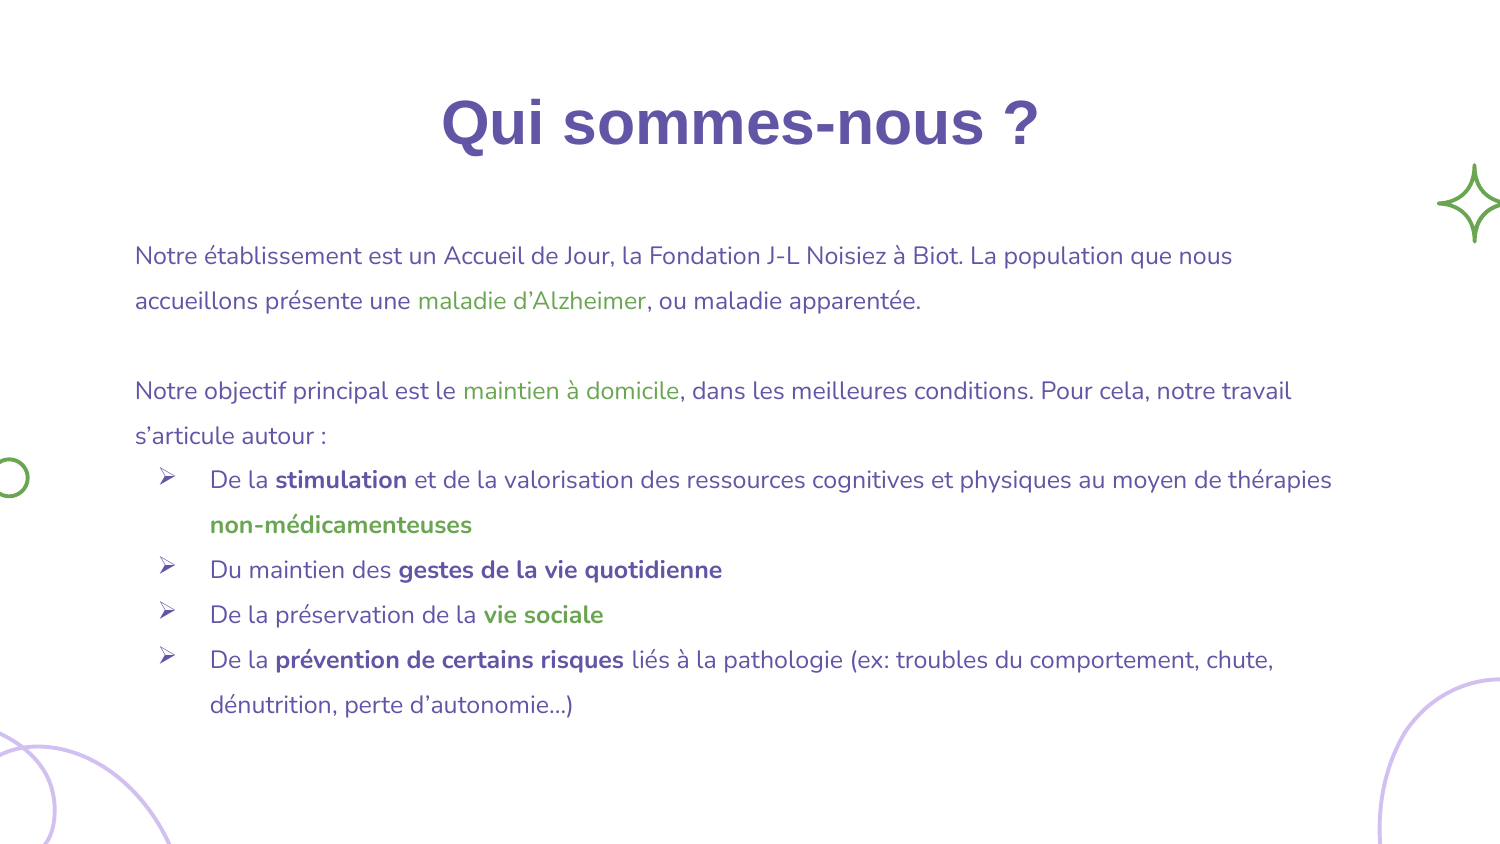

# Qui sommes-nous ?
Notre établissement est un Accueil de Jour, la Fondation J-L Noisiez à Biot. La population que nous accueillons présente une maladie d’Alzheimer, ou maladie apparentée.

Notre objectif principal est le maintien à domicile, dans les meilleures conditions. Pour cela, notre travail s’articule autour :
De la stimulation et de la valorisation des ressources cognitives et physiques au moyen de thérapies non-médicamenteuses
Du maintien des gestes de la vie quotidienne
De la préservation de la vie sociale
De la prévention de certains risques liés à la pathologie (ex: troubles du comportement, chute, dénutrition, perte d’autonomie…)